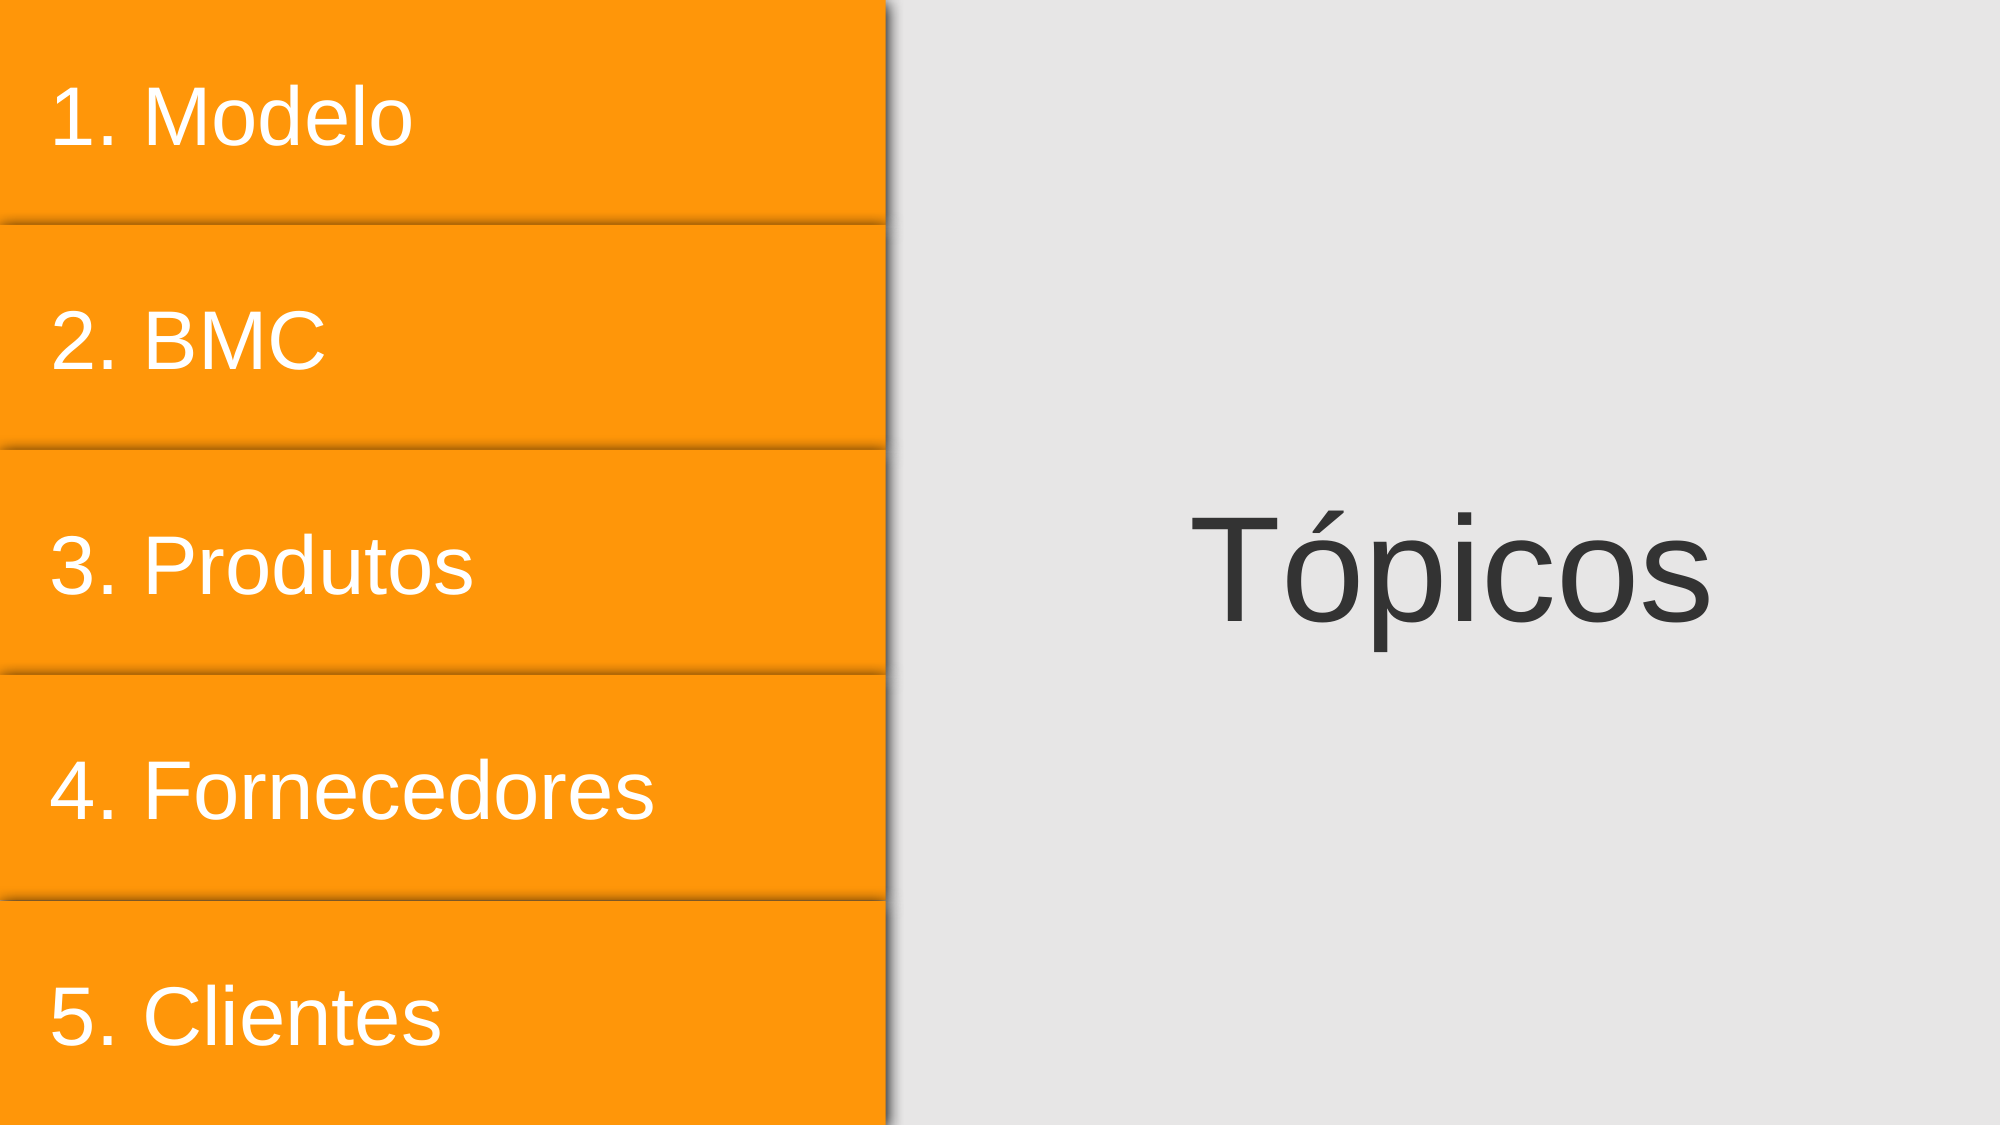

1. Modelo

2. BMC

Tópicos
3. Produtos

4. Fornecedores

5. Clientes